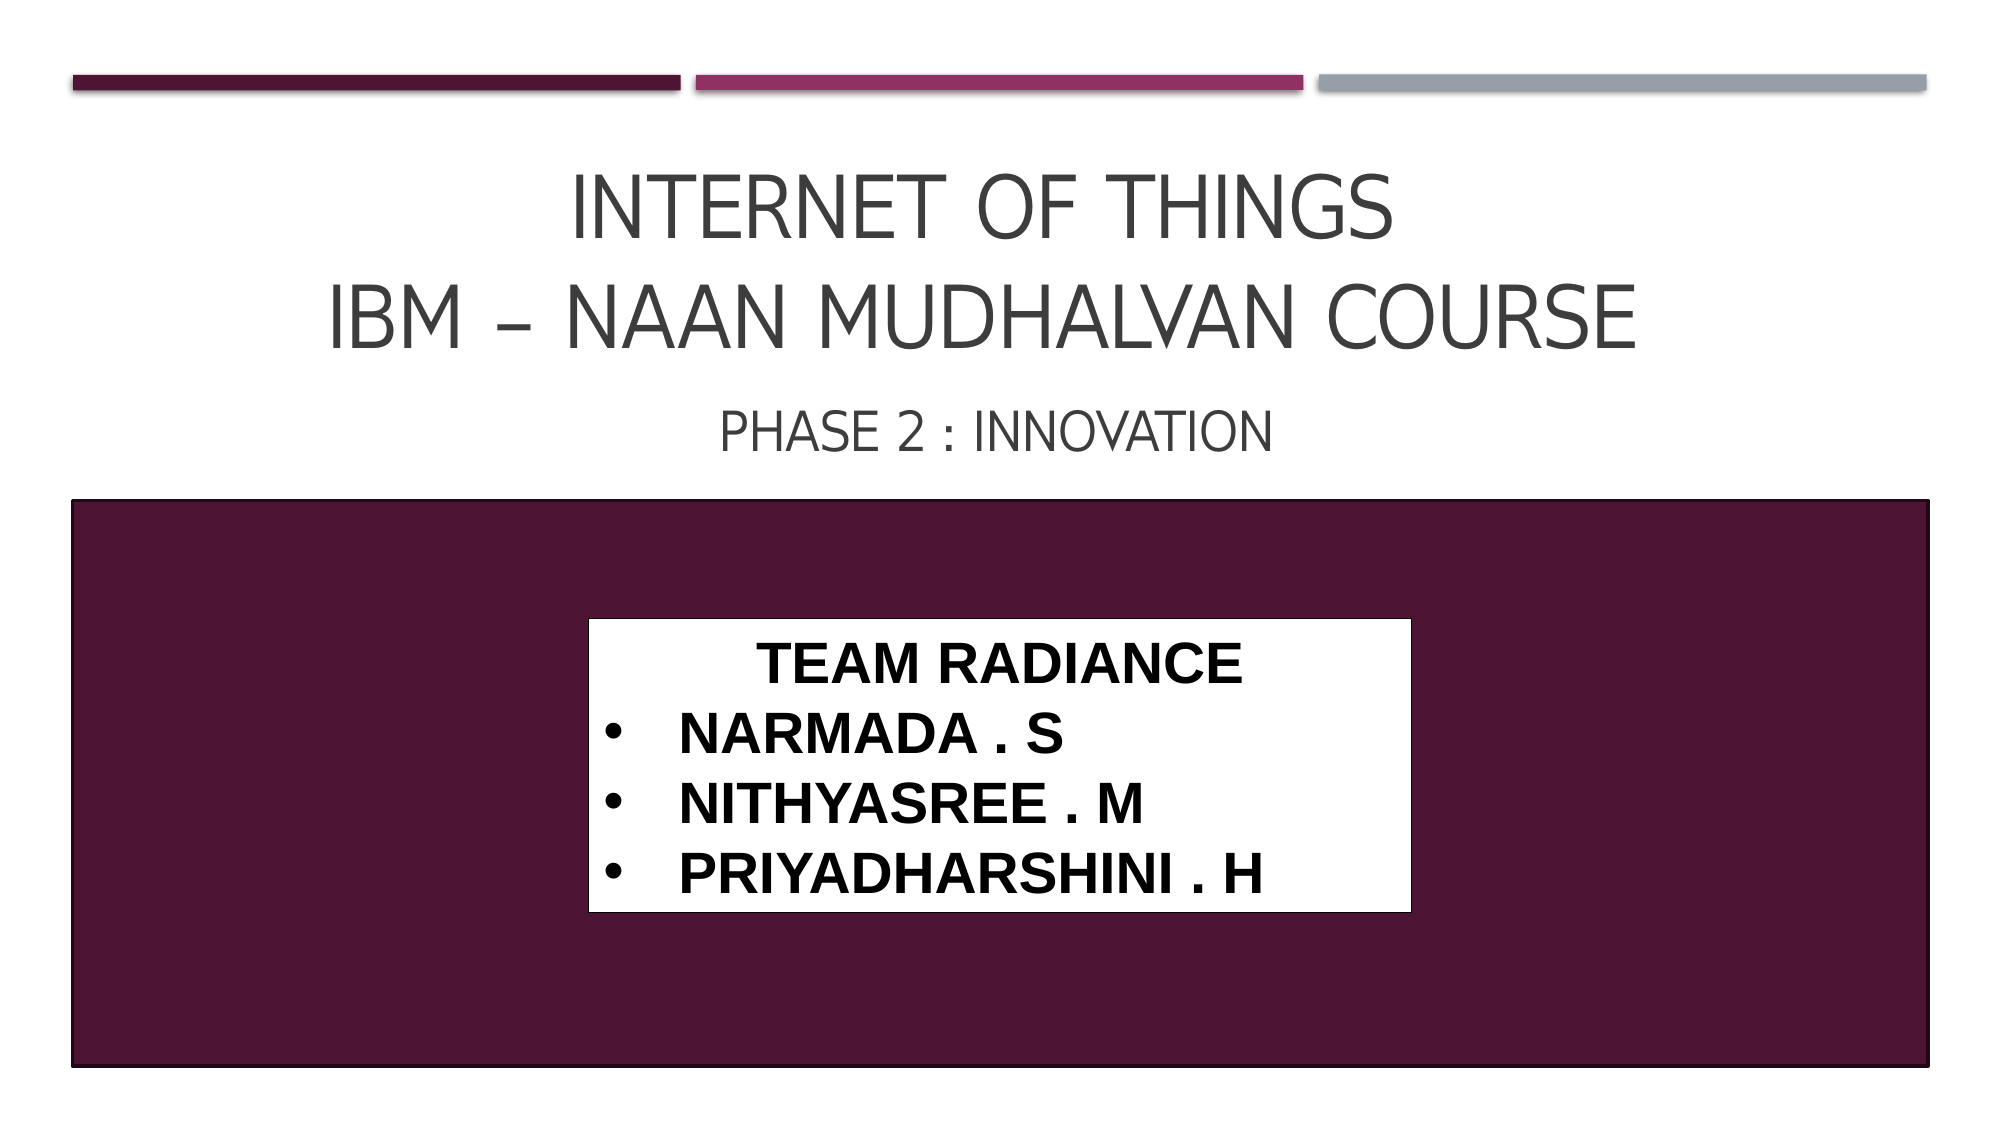

INTERNET OF THINGS
IBM – NAAN MUdHALVAN COURSE
PHASE 2 : INNOVATION

TEAM RADIANCE
NARMADA . S
NITHYASREE . M
PRIYADHARSHINI . H